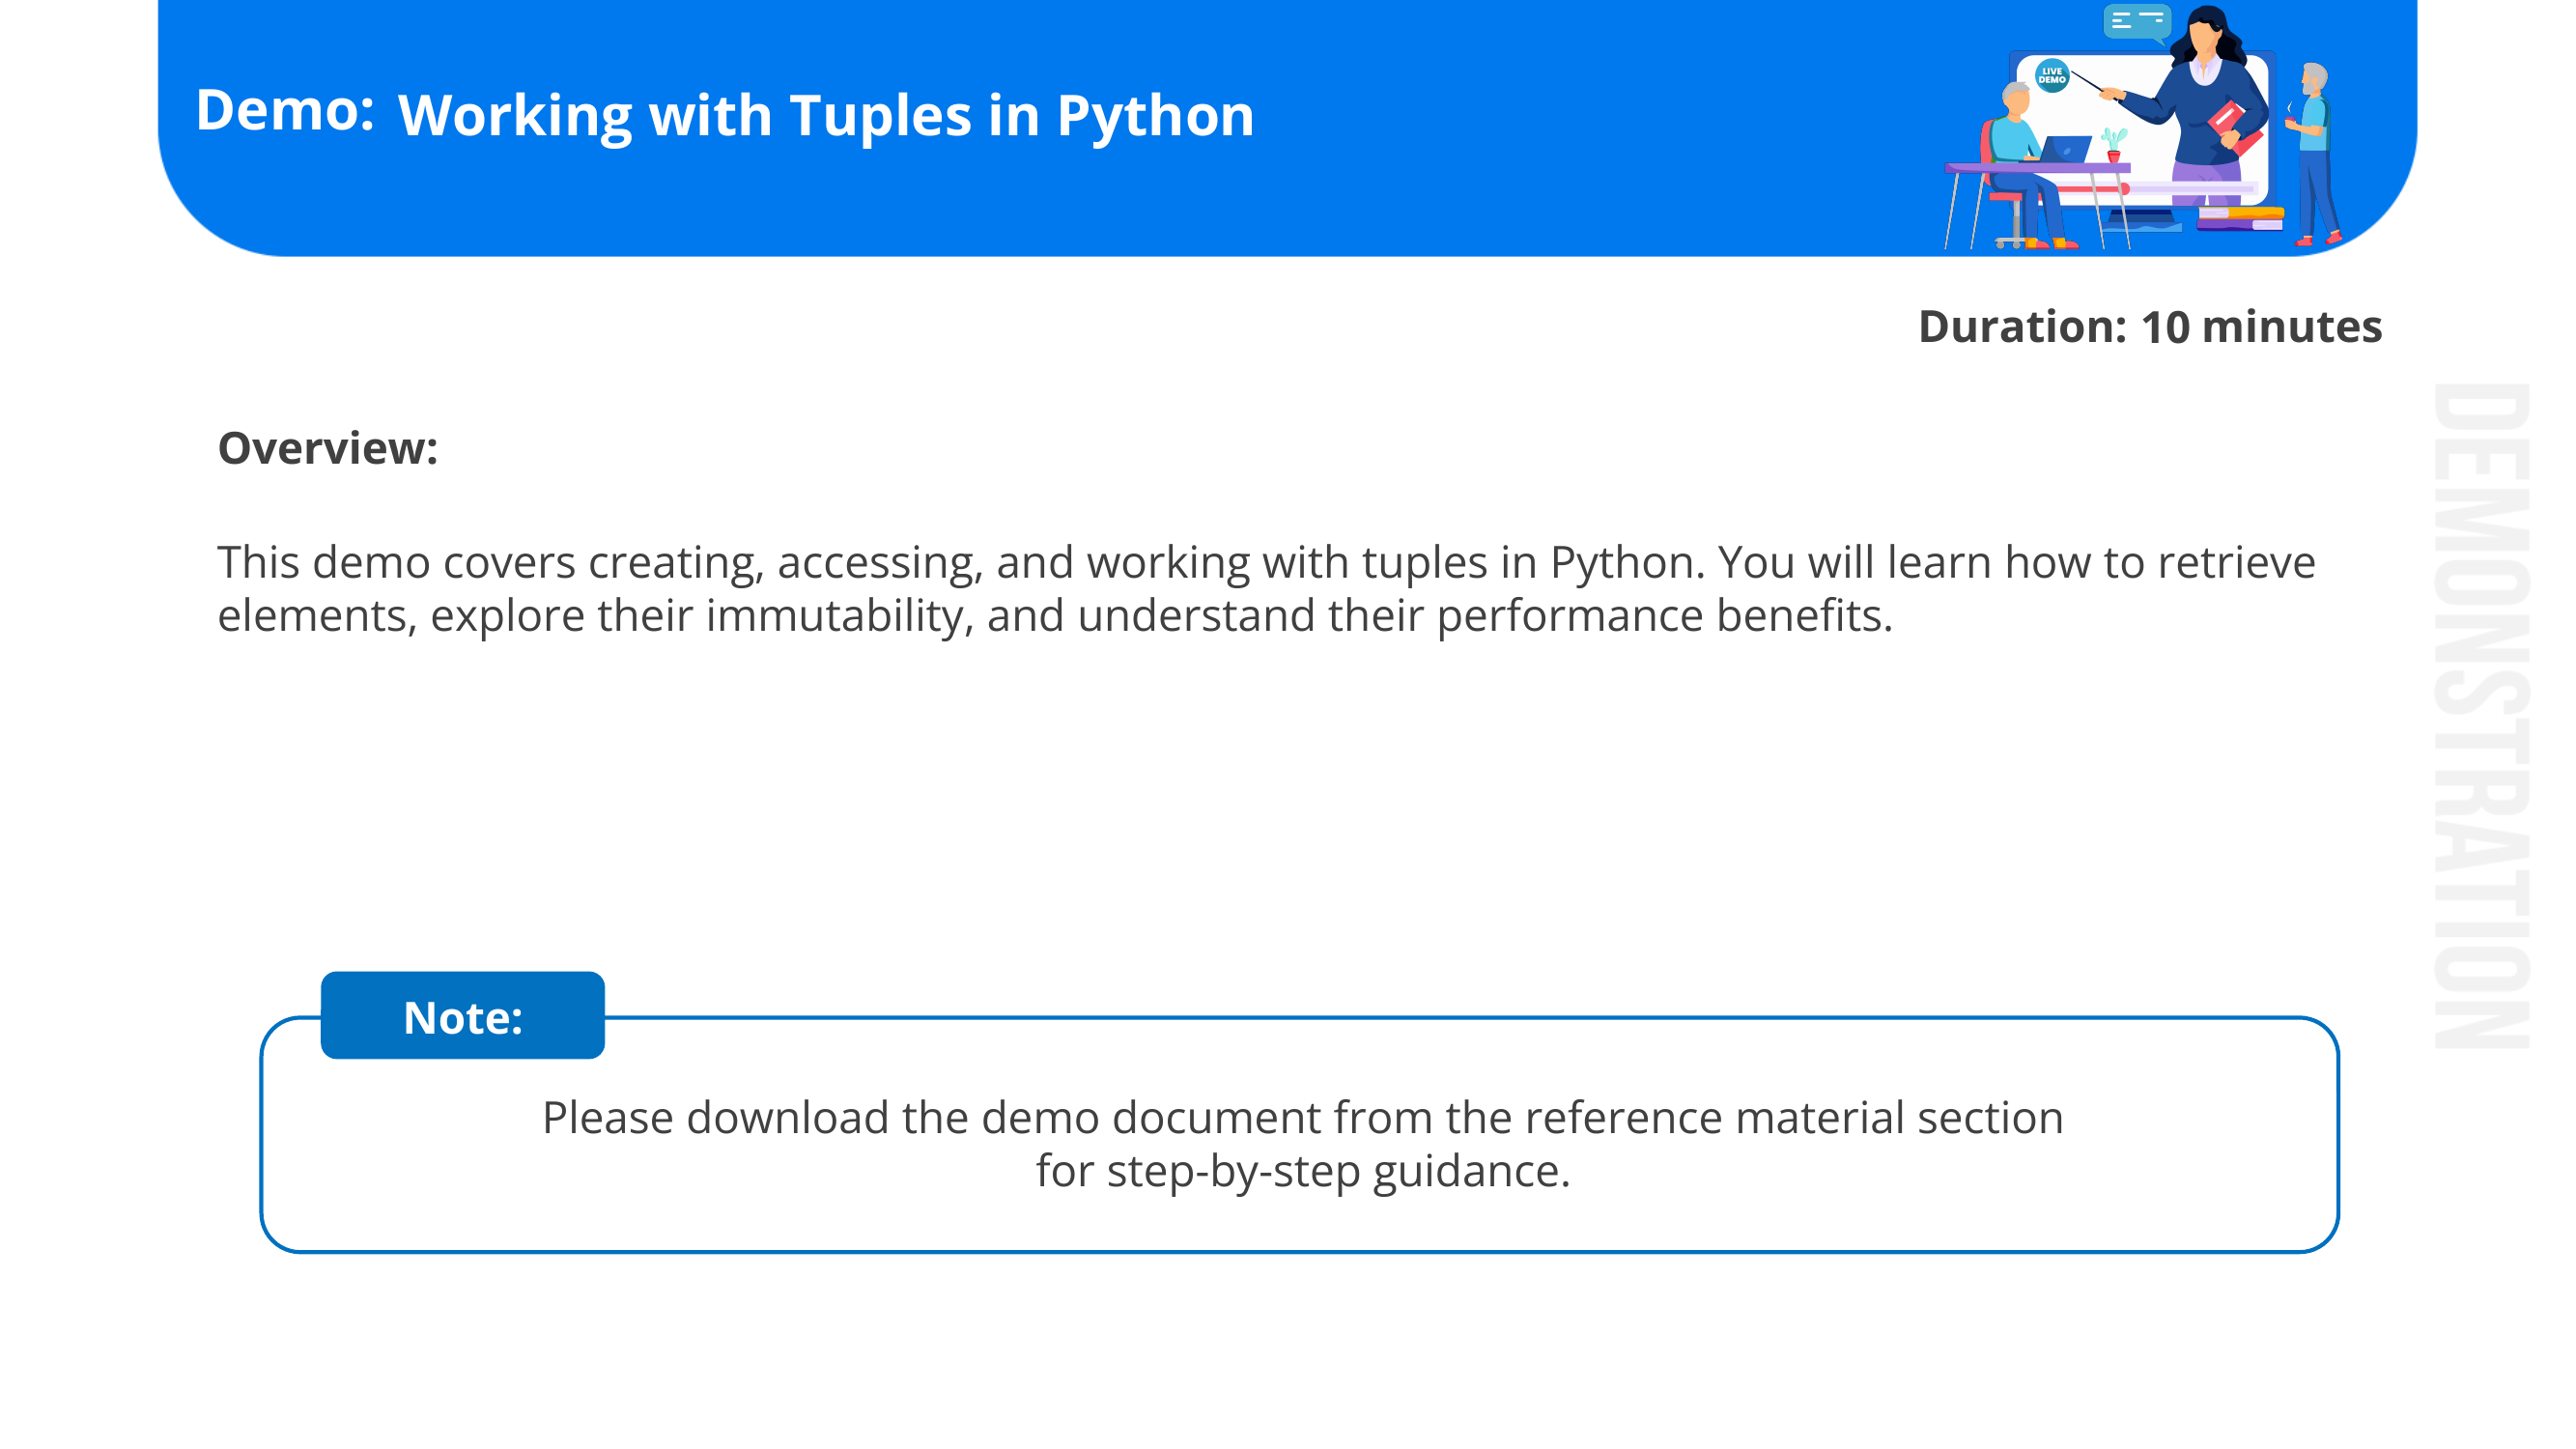

# Working with Tuples in Python
10
Overview:

This demo covers creating, accessing, and working with tuples in Python. You will learn how to retrieve elements, explore their immutability, and understand their performance benefits.

Note:

Please download the demo document from the reference material section
for step-by-step guidance.